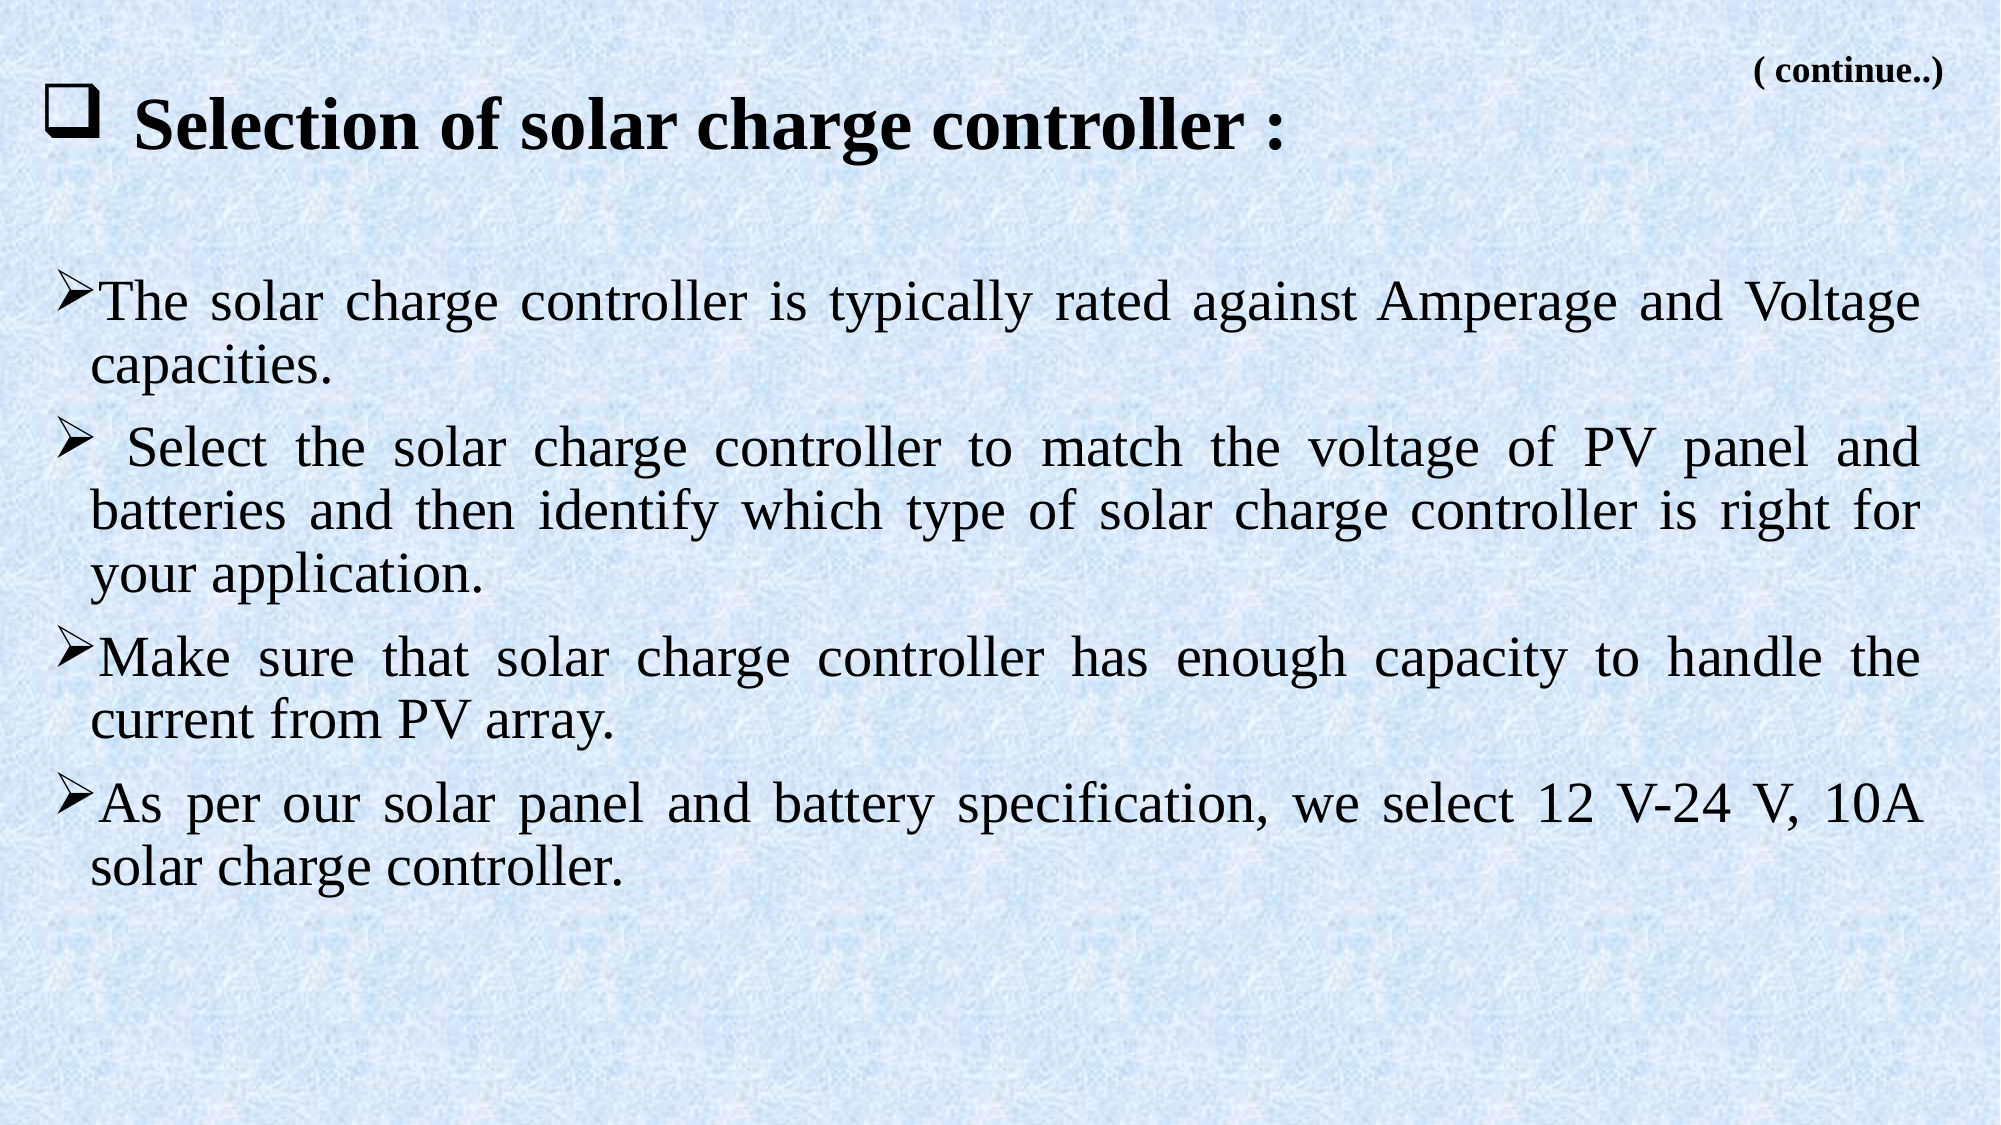

# Selection of solar charge controller :
( continue..)
The solar charge controller is typically rated against Amperage and Voltage capacities.
 Select the solar charge controller to match the voltage of PV panel and batteries and then identify which type of solar charge controller is right for your application.
Make sure that solar charge controller has enough capacity to handle the current from PV array.
As per our solar panel and battery specification, we select 12 V-24 V, 10A solar charge controller.